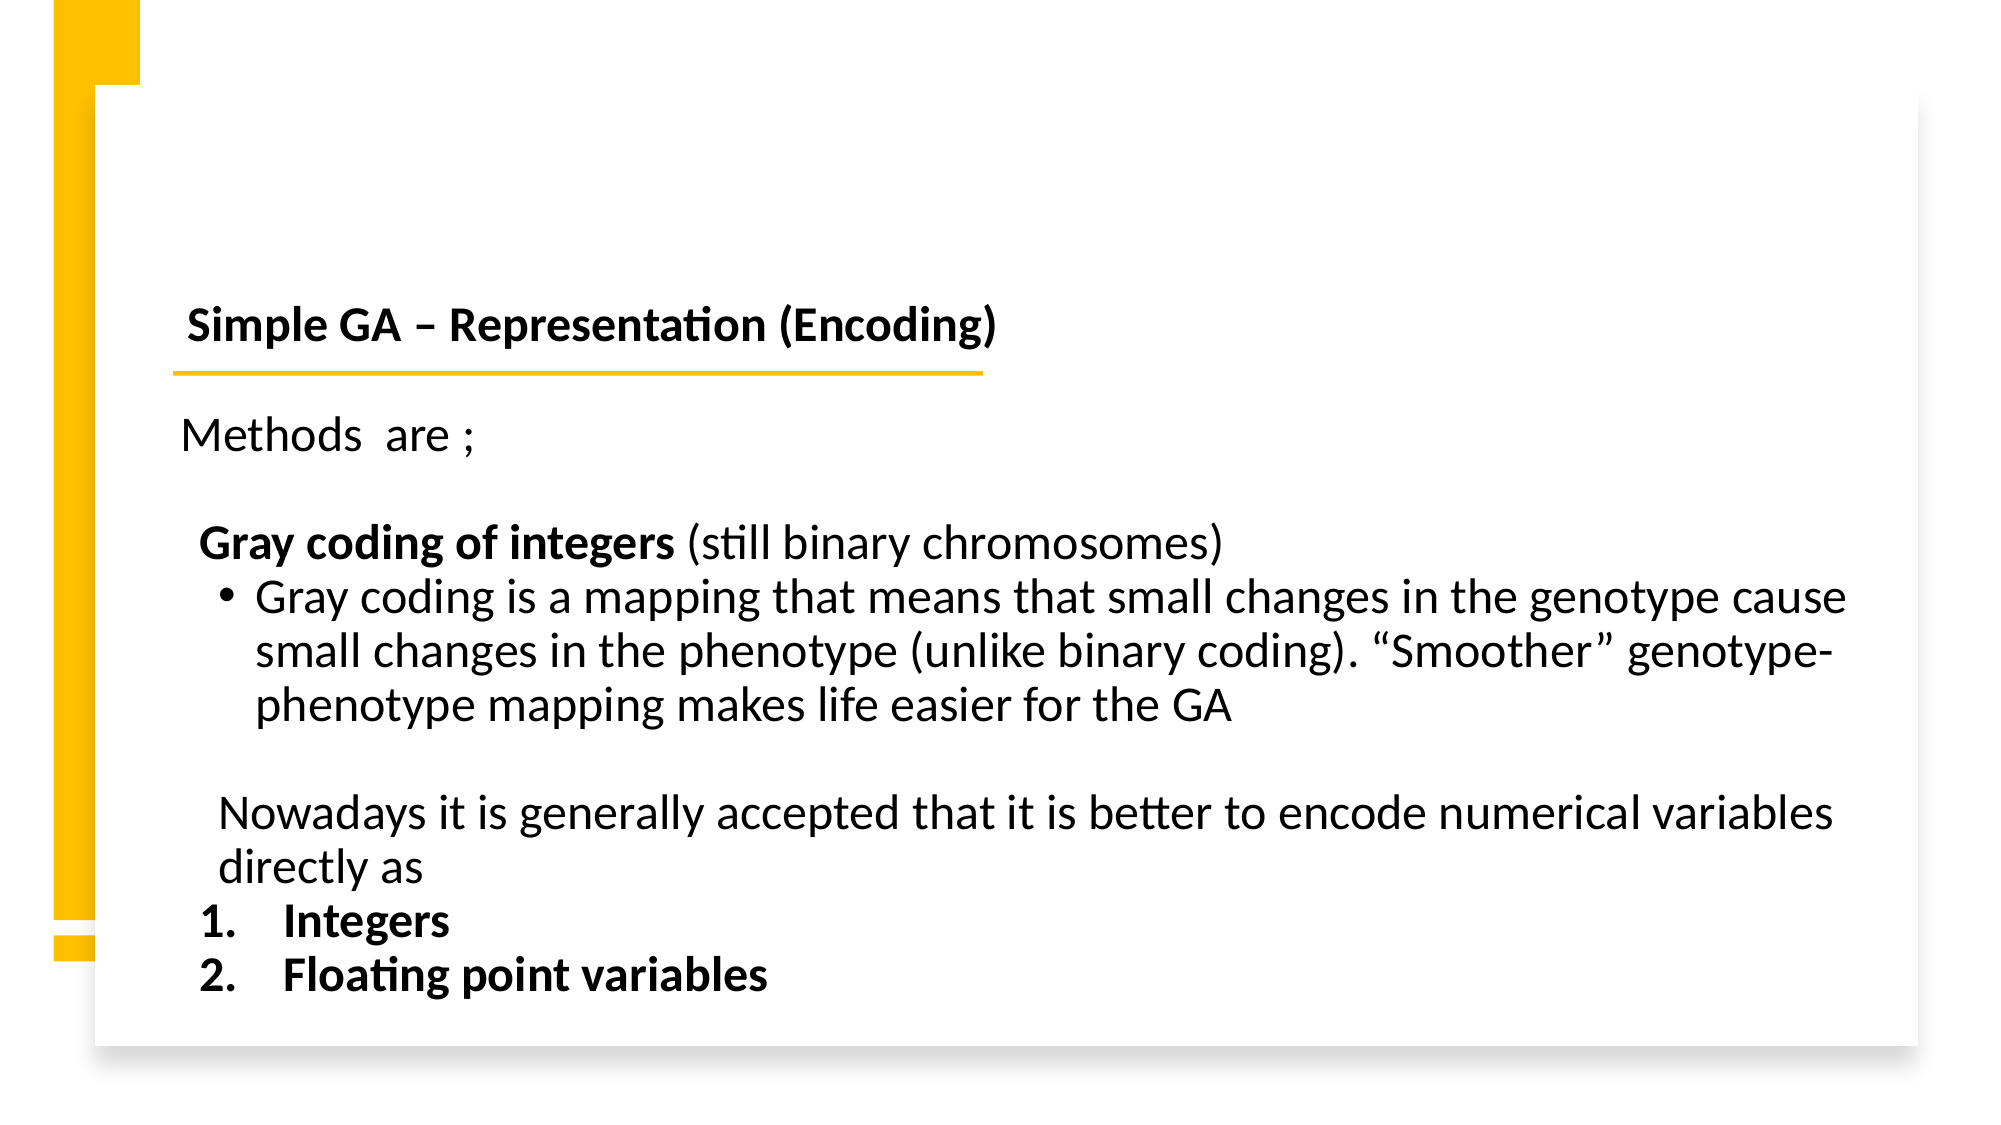

Simple GA – Representation (Encoding)

Methods  are ;

Gray coding of integers (still binary chromosomes)
Gray coding is a mapping that means that small changes in the genotype cause small changes in the phenotype (unlike binary coding). “Smoother” genotype-phenotype mapping makes life easier for the GA

Nowadays it is generally accepted that it is better to encode numerical variables directly as
Integers
Floating point variables